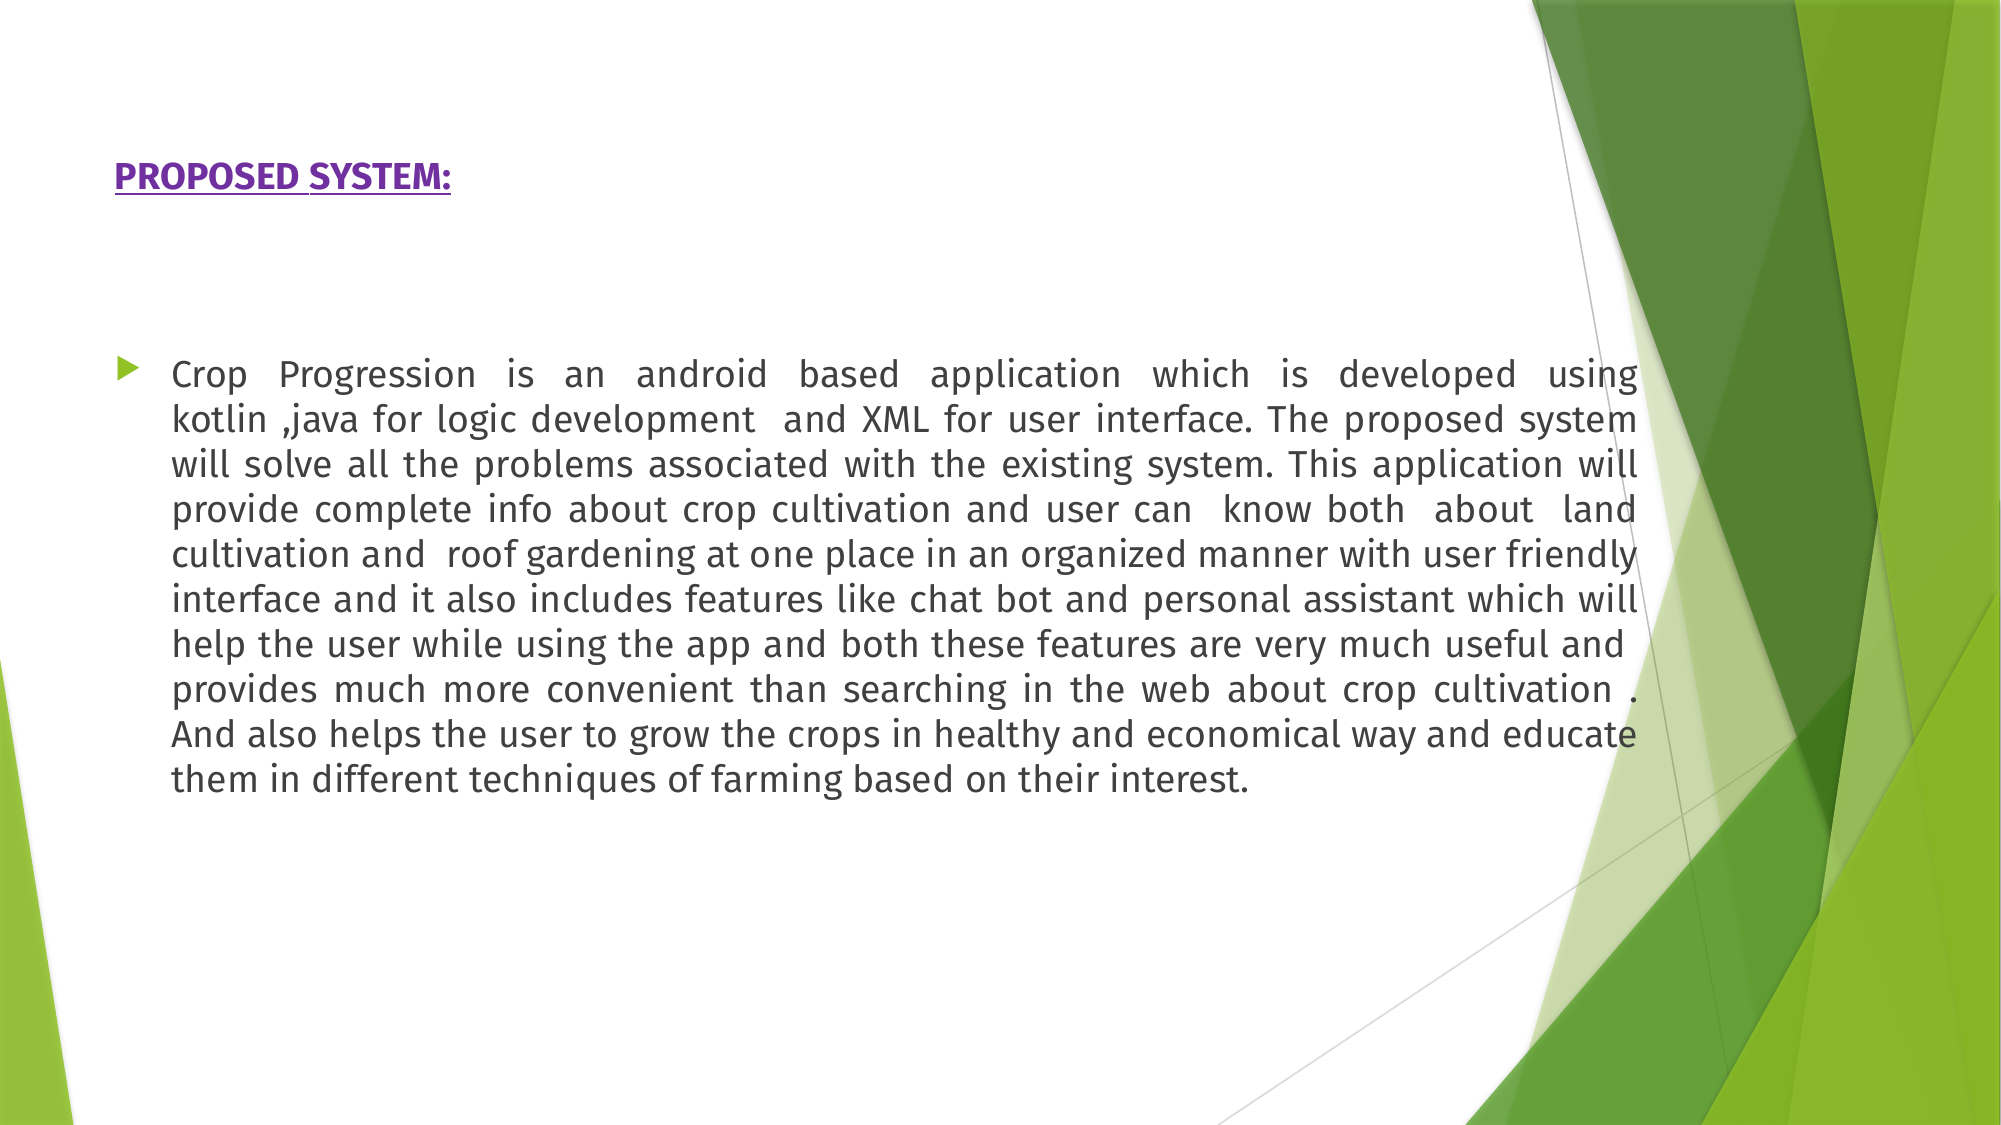

PROPOSED SYSTEM:

Crop Progression is an android based application which is developed using kotlin ,java for logic development  and XML for user interface. The proposed system will solve all the problems associated with the existing system. This application will provide complete info about crop cultivation and user can  know both  about  land cultivation and  roof gardening at one place in an organized manner with user friendly interface and it also includes features like chat bot and personal assistant which will help the user while using the app and both these features are very much useful and  provides much more convenient than searching in the web about crop cultivation . And also helps the user to grow the crops in healthy and economical way and educate them in different techniques of farming based on their interest.